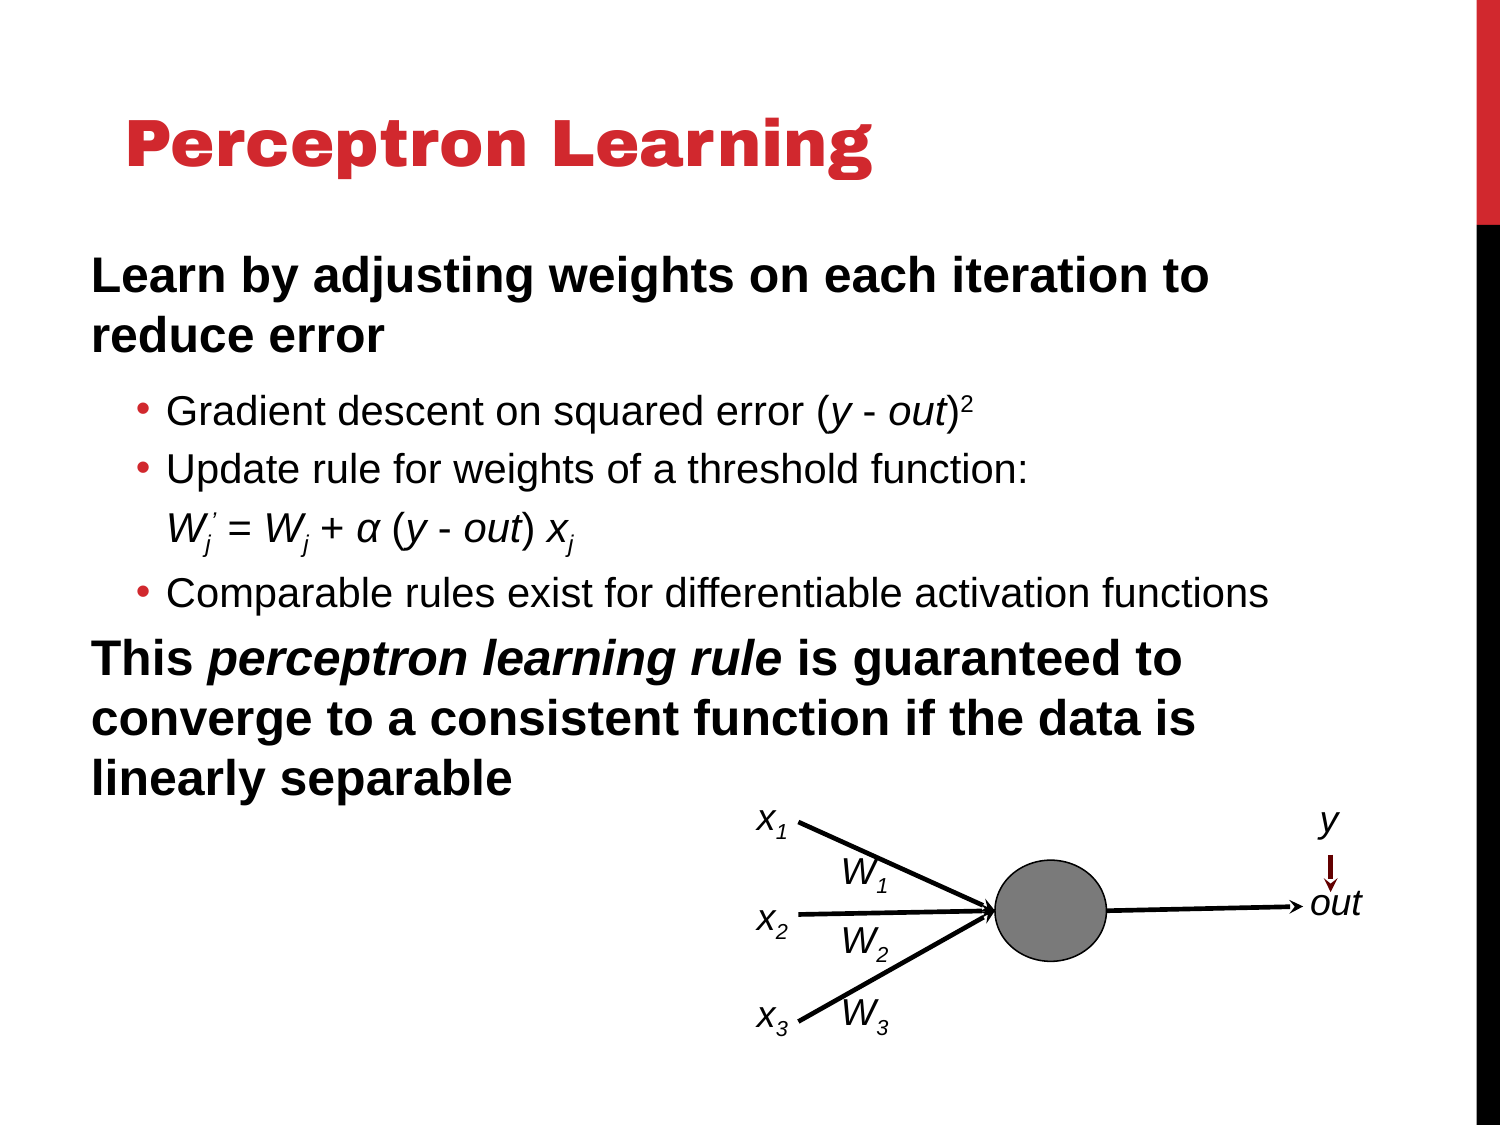

# Perceptron Learning
Learn by adjusting weights on each iteration to reduce error
Gradient descent on squared error (y - out)2
Update rule for weights of a threshold function:
	Wj’ = Wj + α (y - out) xj
Comparable rules exist for differentiable activation functions
This perceptron learning rule is guaranteed to converge to a consistent function if the data is linearly separable
x1
y
W1

out
x2
W2
W3
x3